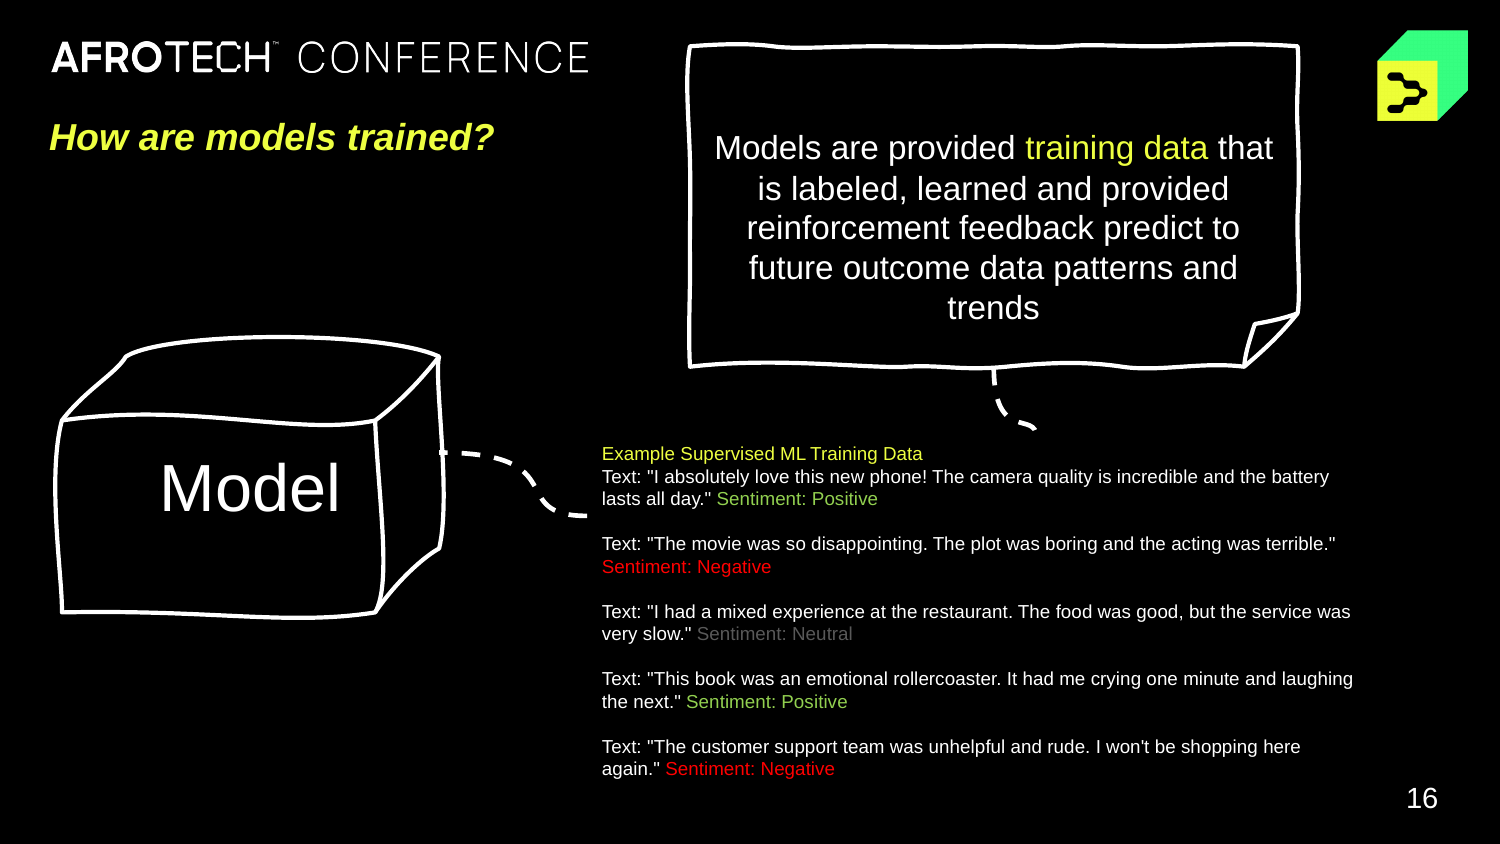

Models are provided training data that is labeled, learned and provided reinforcement feedback predict to future outcome data patterns and trends
How are models trained?
Model
Example Supervised ML Training Data
Text: "I absolutely love this new phone! The camera quality is incredible and the battery lasts all day." Sentiment: Positive

Text: "The movie was so disappointing. The plot was boring and the acting was terrible." Sentiment: Negative

Text: "I had a mixed experience at the restaurant. The food was good, but the service was very slow." Sentiment: Neutral

Text: "This book was an emotional rollercoaster. It had me crying one minute and laughing the next." Sentiment: Positive

Text: "The customer support team was unhelpful and rude. I won't be shopping here again." Sentiment: Negative

16